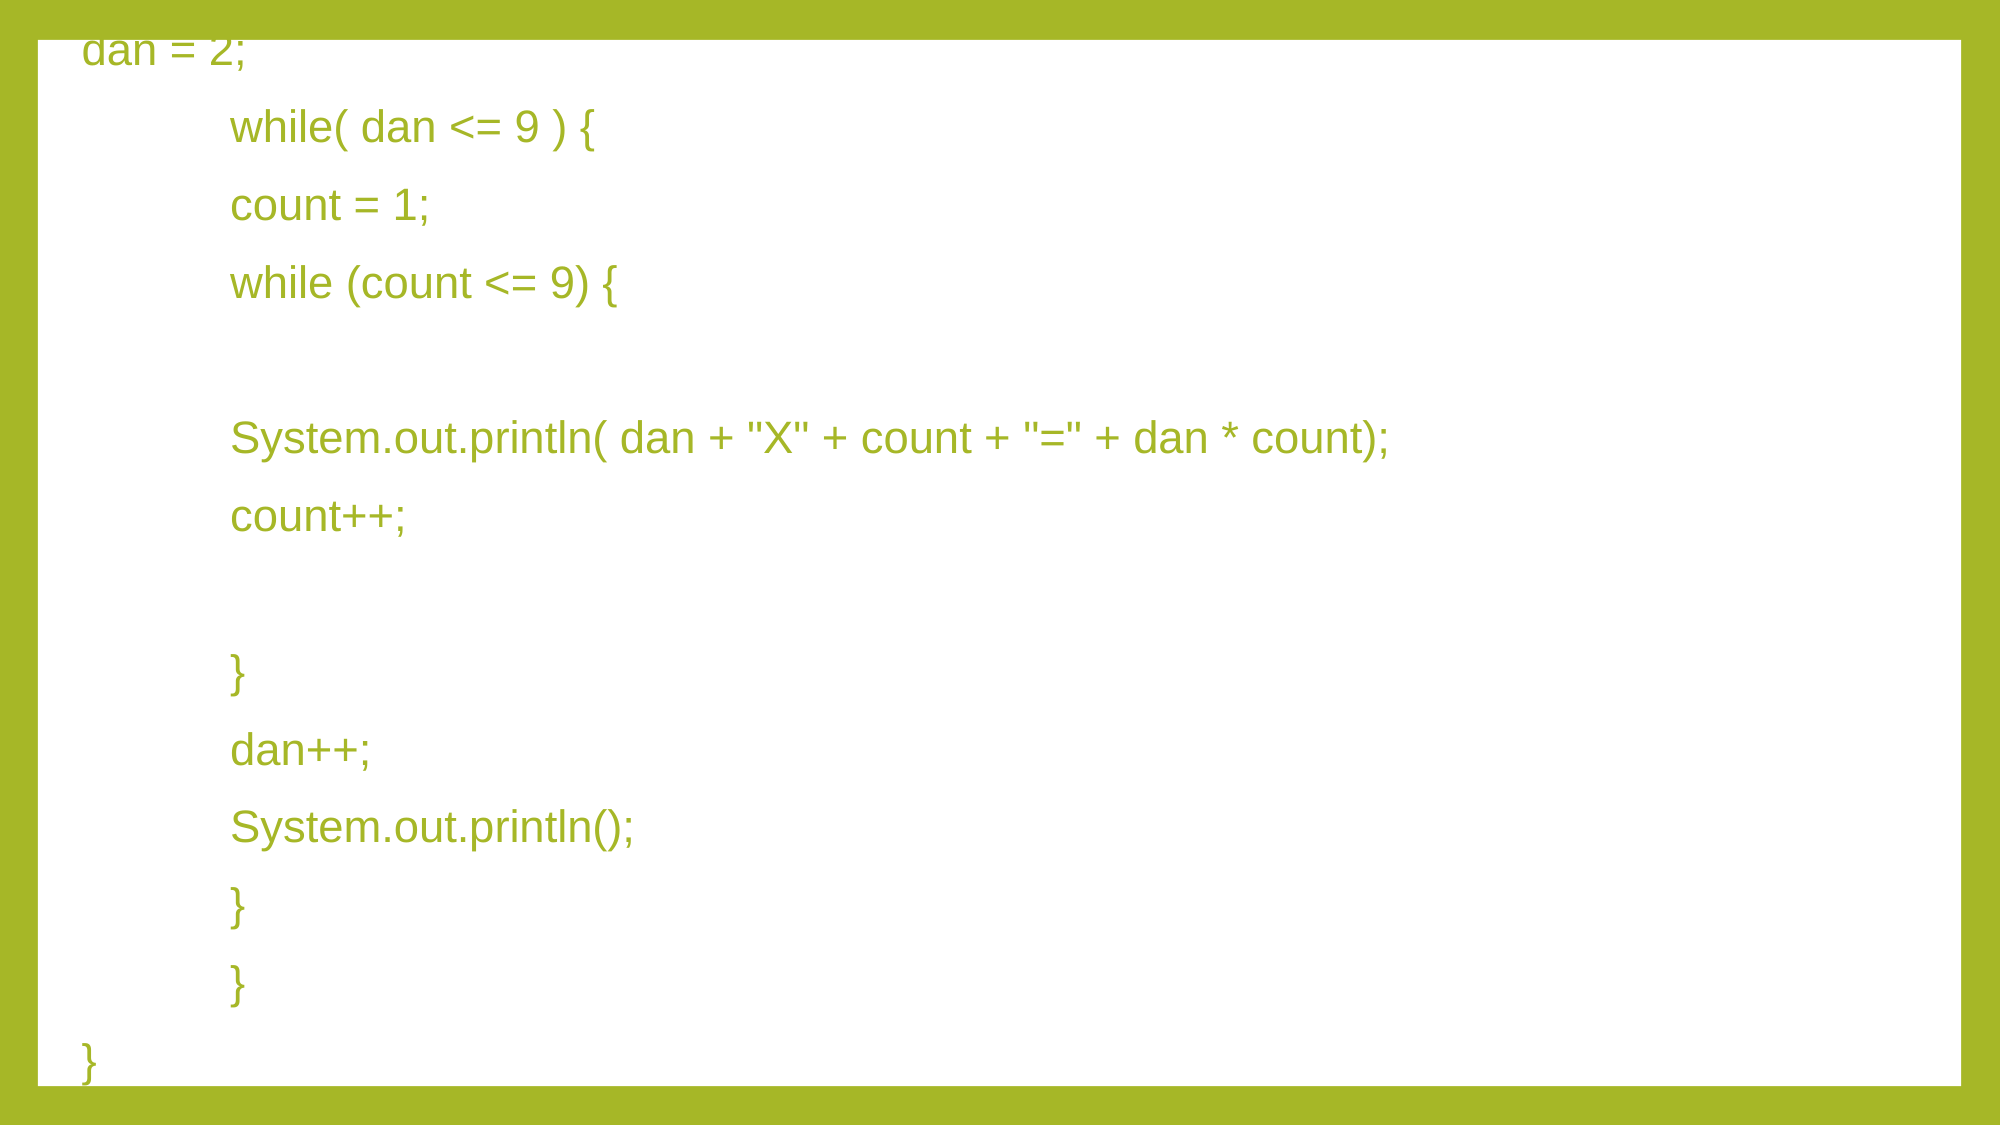

dan = 2;
		while( dan <= 9 ) {
			count = 1;
			while (count <= 9) {

			System.out.println( dan + "X" + count + "=" + dan * count);
				count++;

			}
			dan++;
			System.out.println();
		}
	}
}